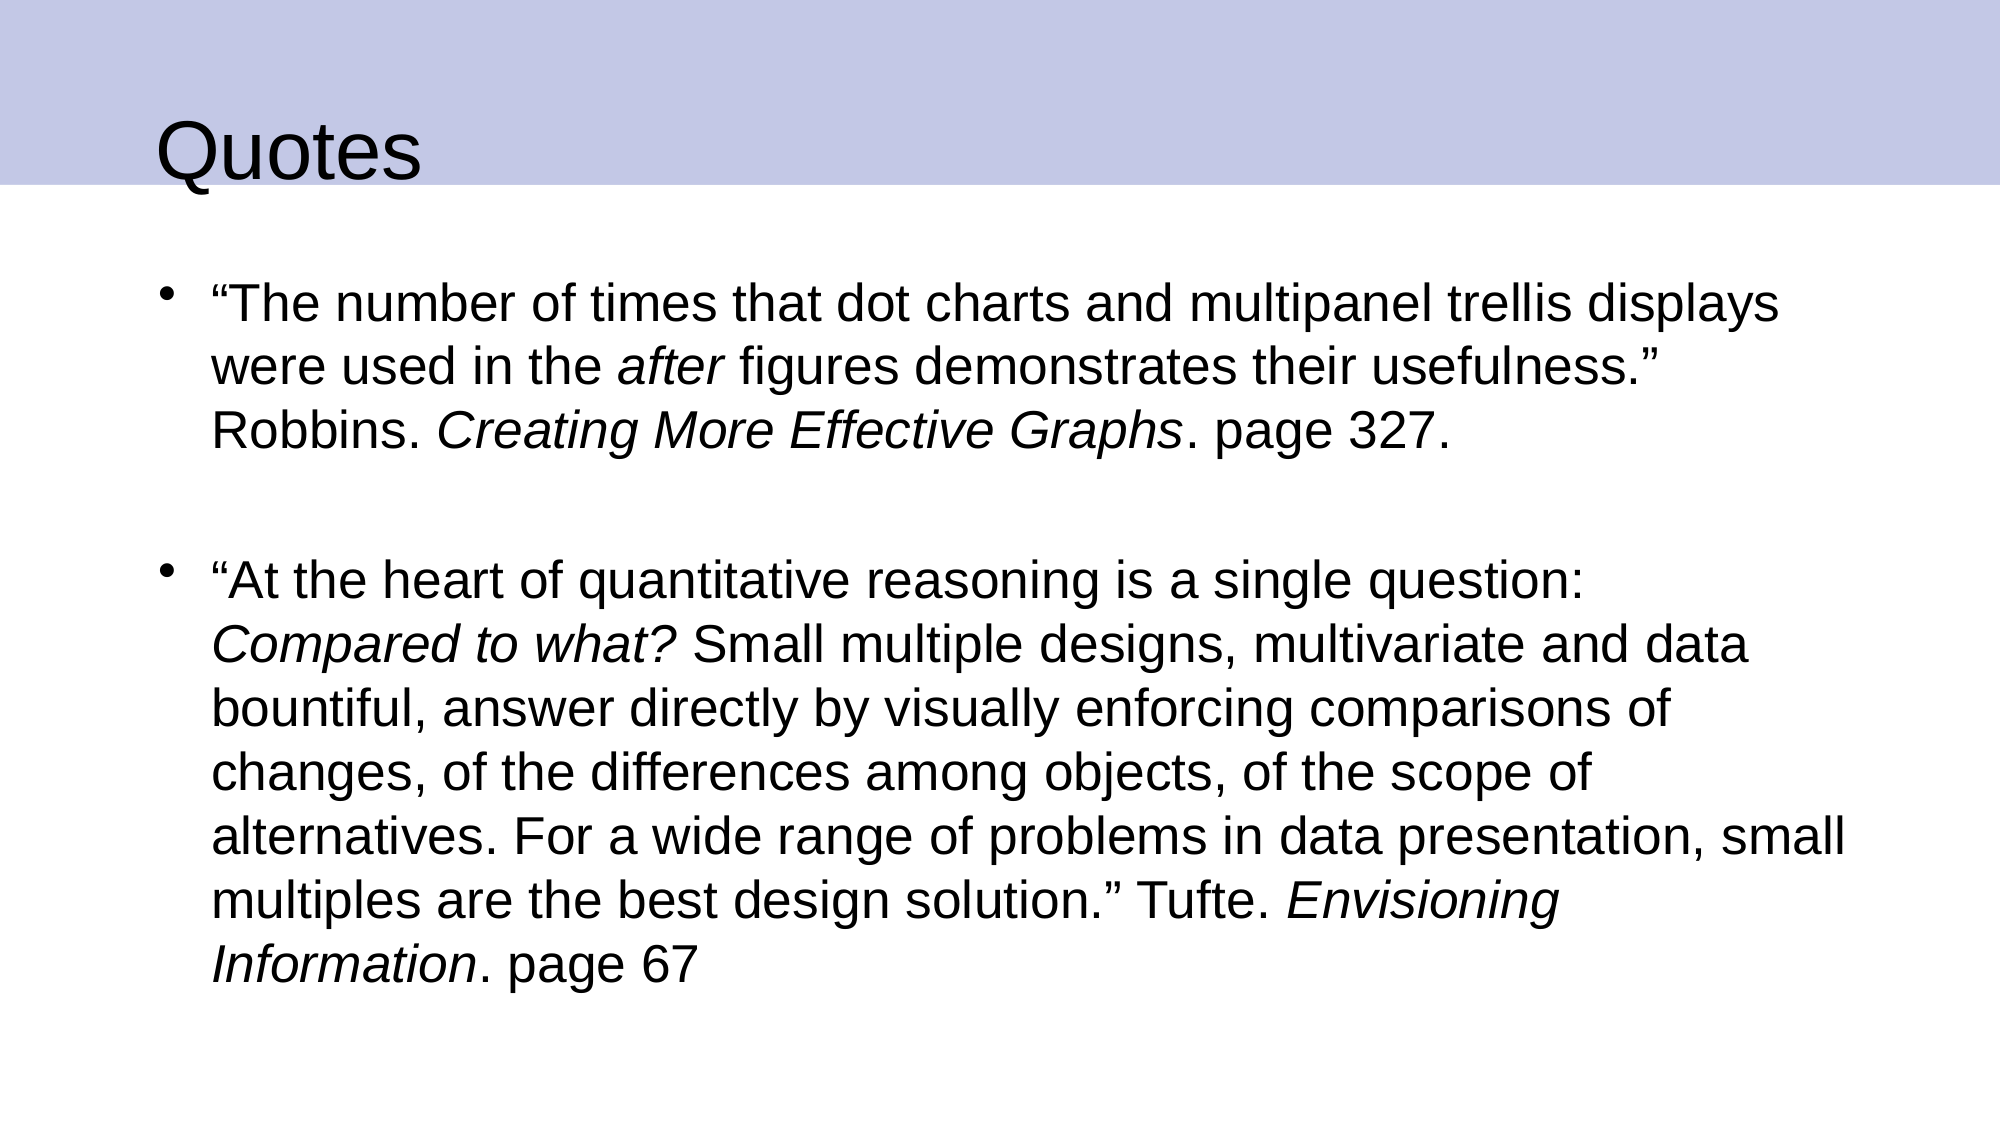

# Quotes
“The number of times that dot charts and multipanel trellis displays were used in the after figures demonstrates their usefulness.” Robbins. Creating More Effective Graphs. page 327.

“At the heart of quantitative reasoning is a single question: Compared to what? Small multiple designs, multivariate and data bountiful, answer directly by visually enforcing comparisons of changes, of the differences among objects, of the scope of alternatives. For a wide range of problems in data presentation, small multiples are the best design solution.” Tufte. Envisioning Information. page 67